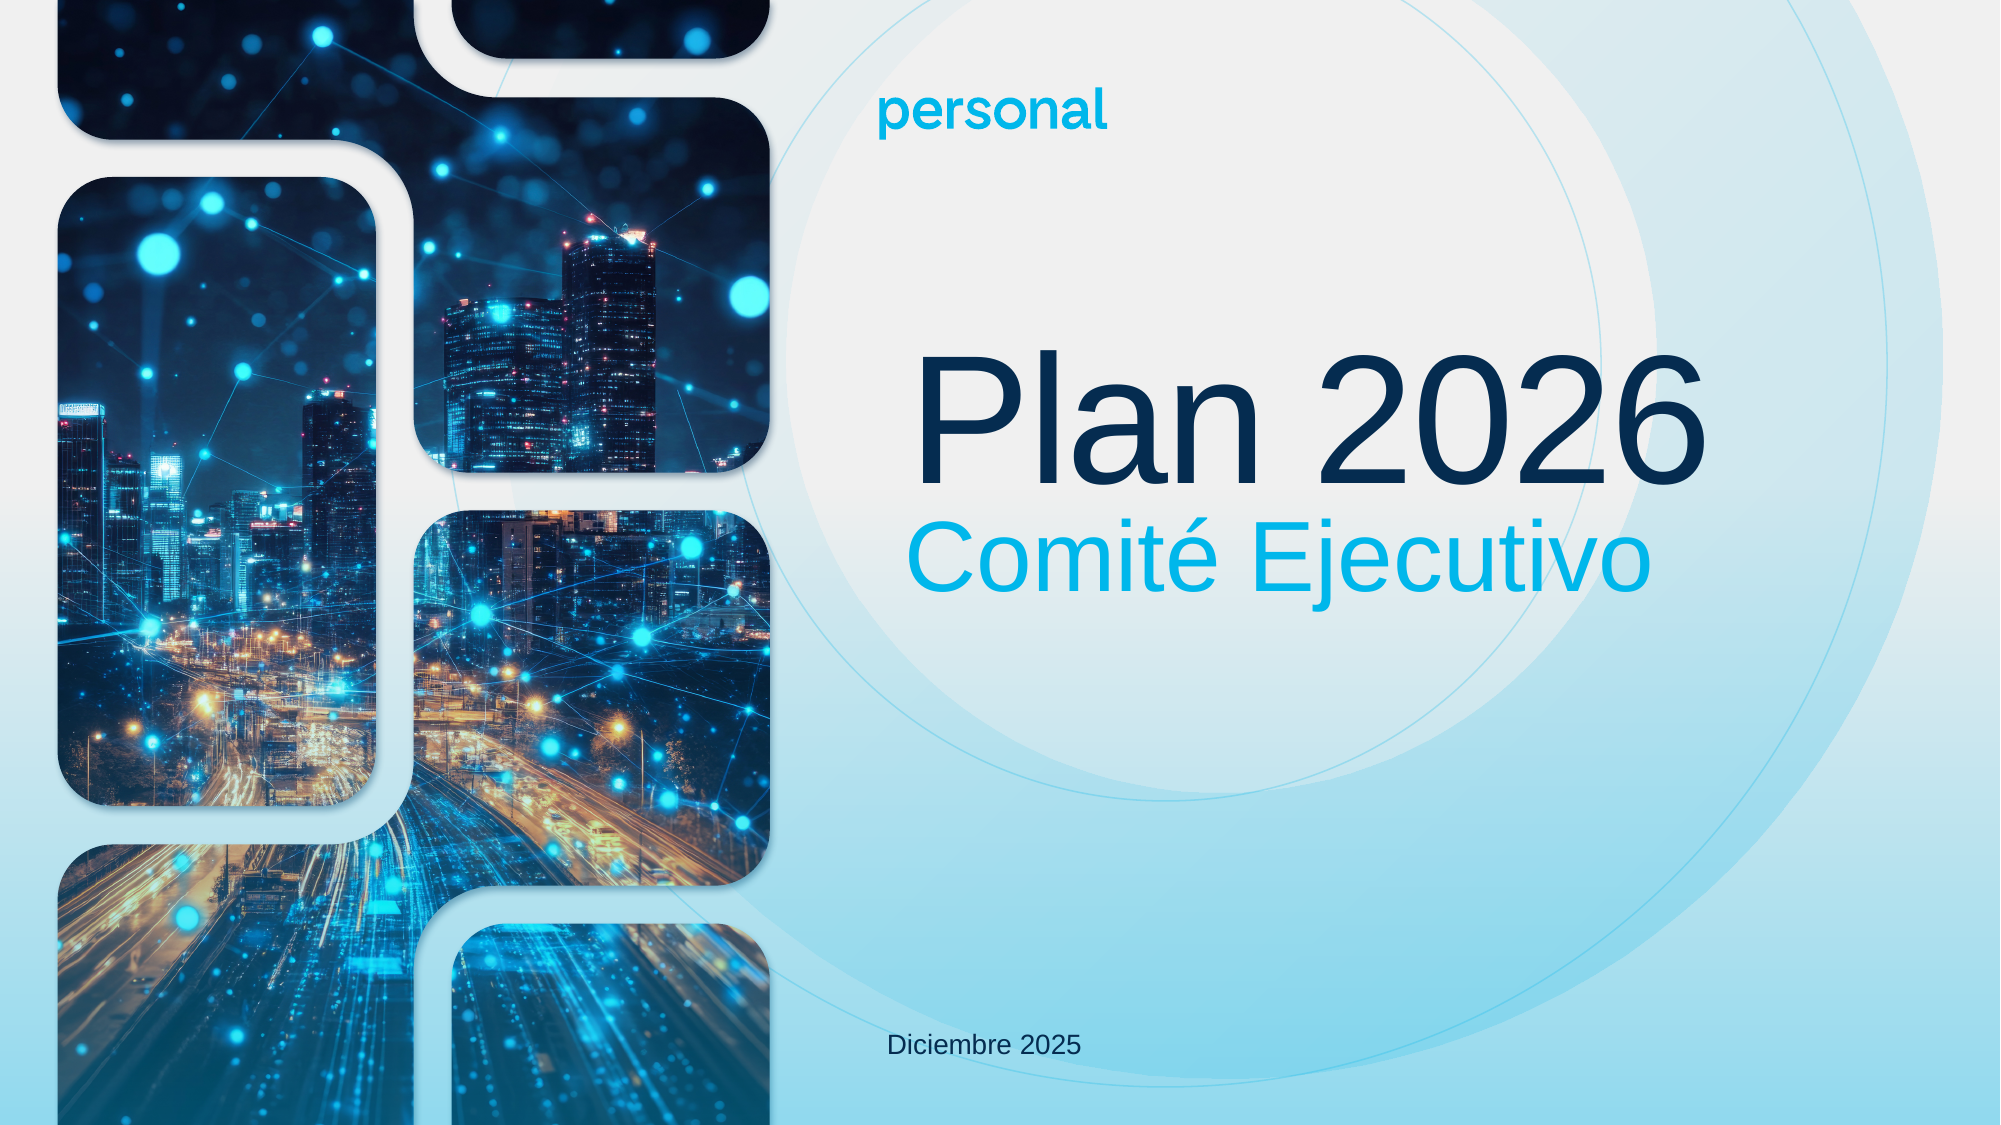

v

Plan 2026
Comité Ejecutivo
Diciembre 2025